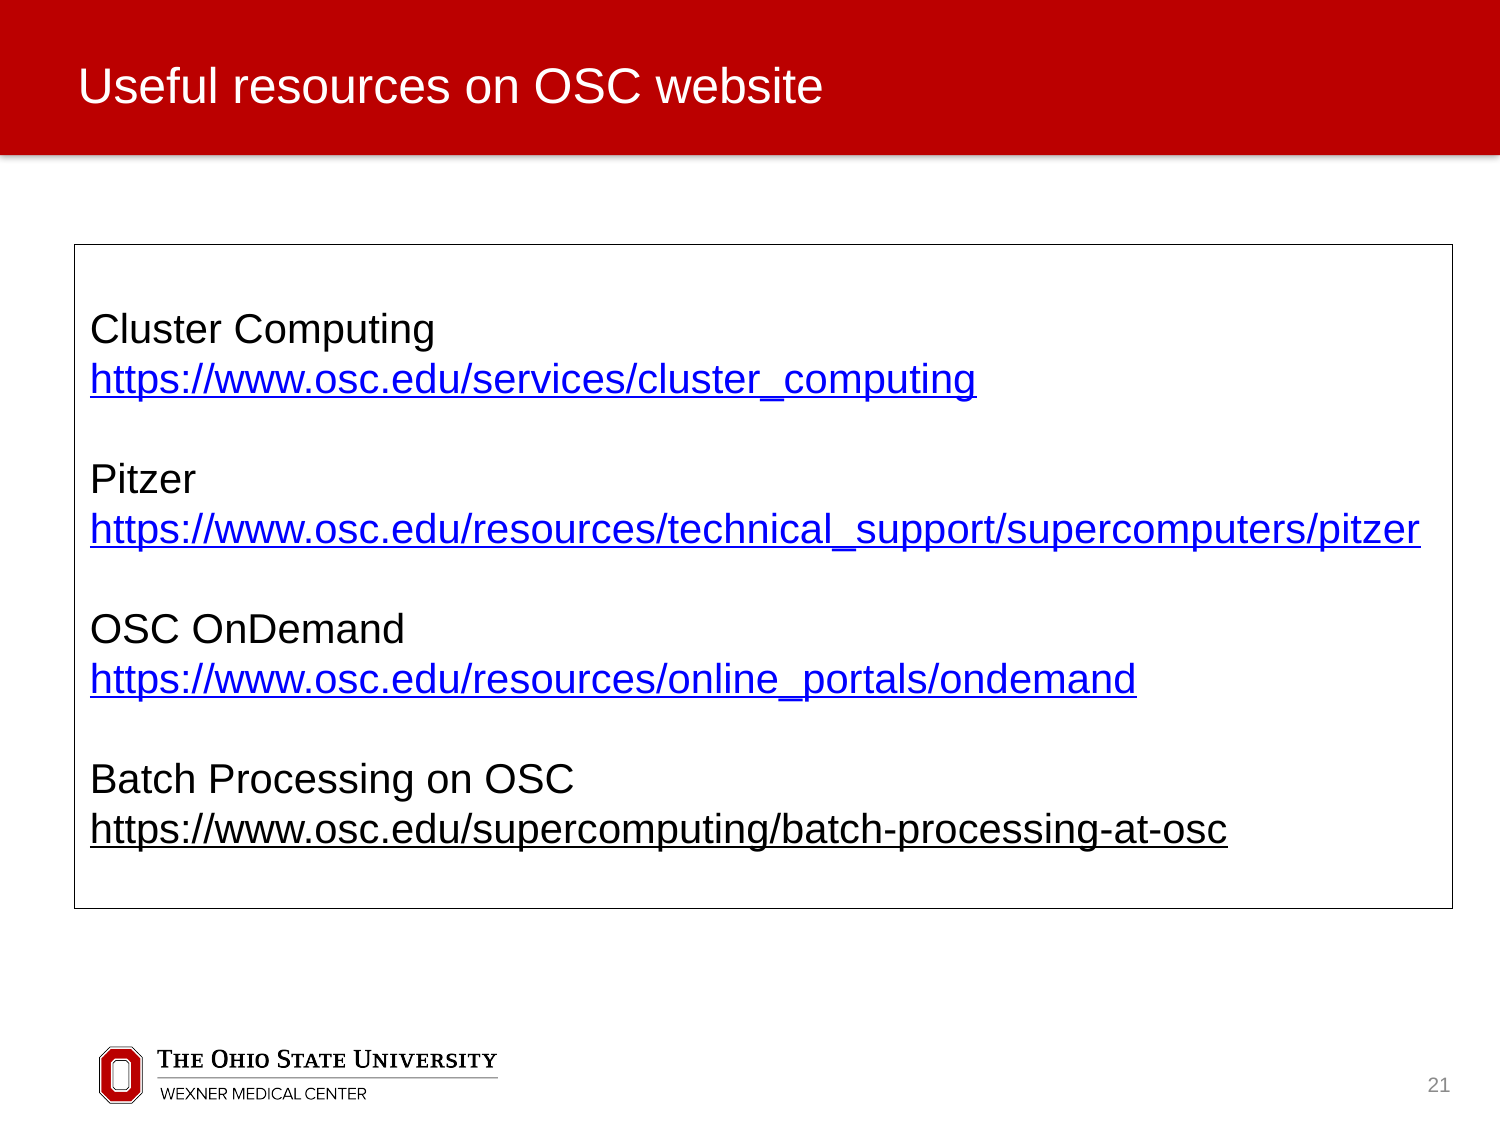

# Useful resources on OSC website

Cluster Computing
https://www.osc.edu/services/cluster_computing

Pitzer
https://www.osc.edu/resources/technical_support/supercomputers/pitzer

OSC OnDemand
https://www.osc.edu/resources/online_portals/ondemand

Batch Processing on OSC
https://www.osc.edu/supercomputing/batch-processing-at-osc

21
21